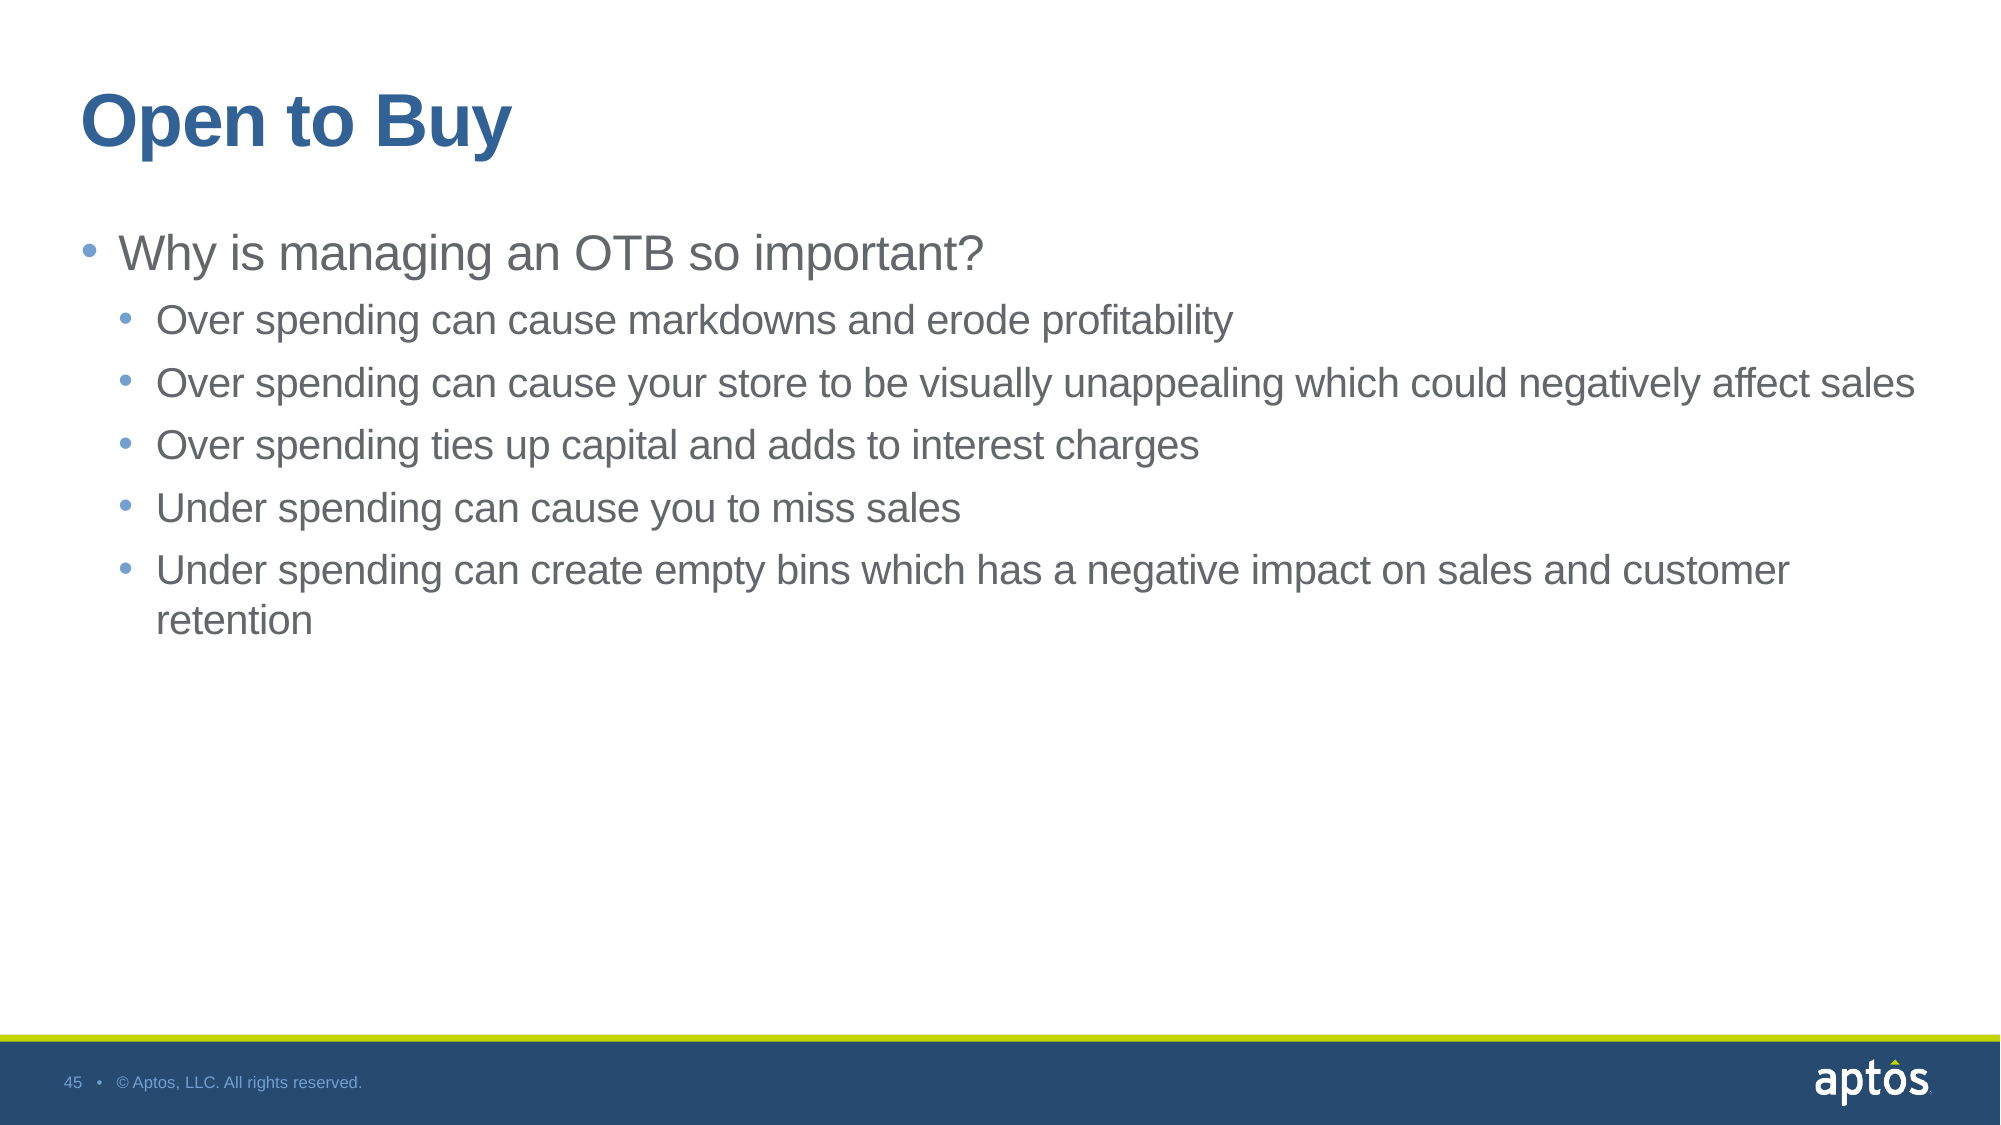

# Open to Buy
Why is managing an OTB so important?
Over spending can cause markdowns and erode profitability
Over spending can cause your store to be visually unappealing which could negatively affect sales
Over spending ties up capital and adds to interest charges
Under spending can cause you to miss sales
Under spending can create empty bins which has a negative impact on sales and customer retention